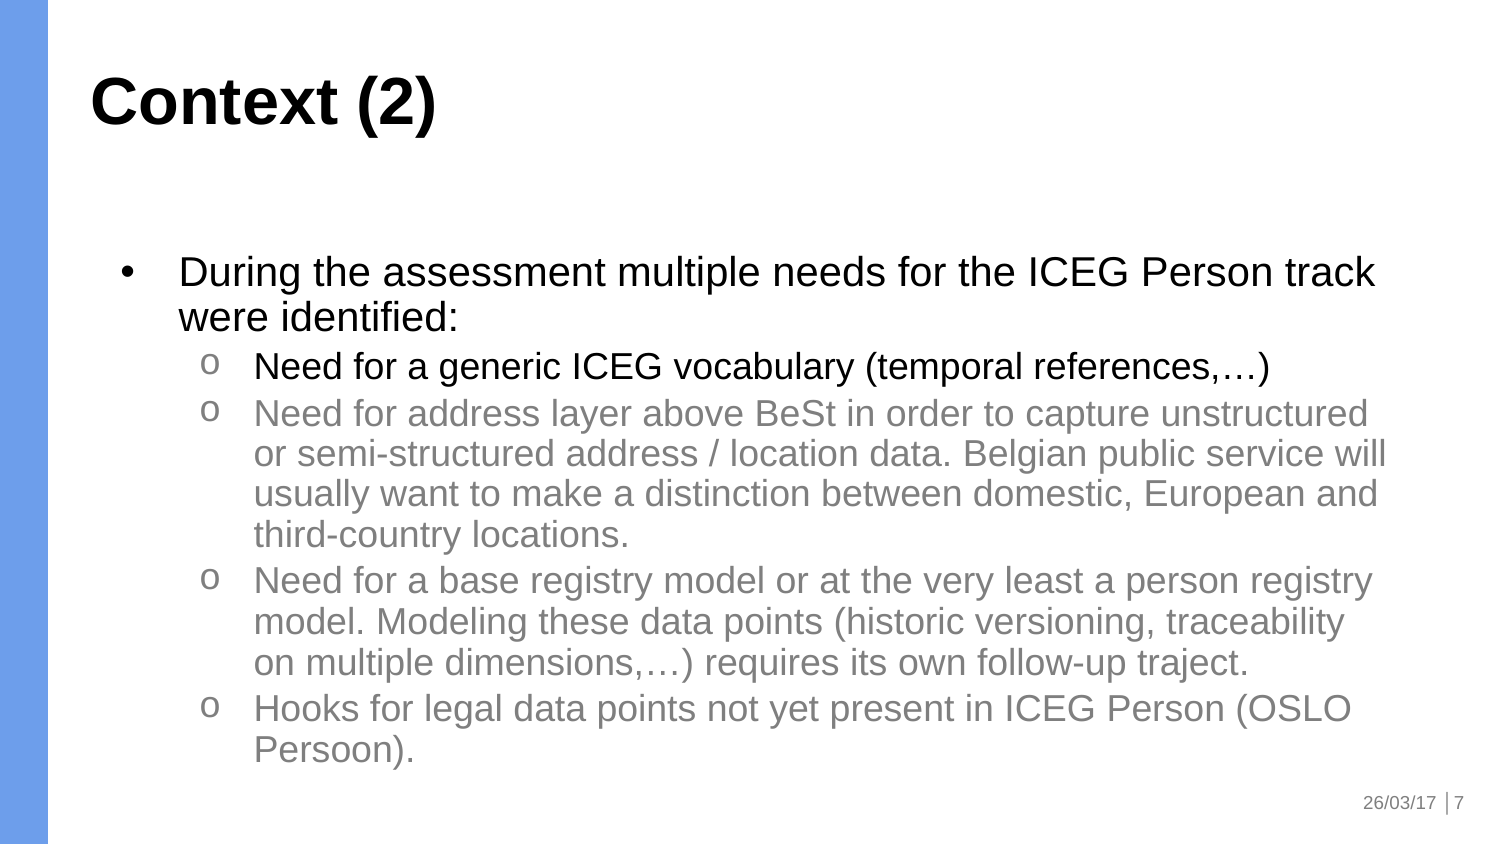

# Context (2)
During the assessment multiple needs for the ICEG Person track were identified:
Need for a generic ICEG vocabulary (temporal references,…)
Need for address layer above BeSt in order to capture unstructured or semi-structured address / location data. Belgian public service will usually want to make a distinction between domestic, European and third-country locations.
Need for a base registry model or at the very least a person registry model. Modeling these data points (historic versioning, traceability on multiple dimensions,…) requires its own follow-up traject.
Hooks for legal data points not yet present in ICEG Person (OSLO Persoon).

26/03/17 │7